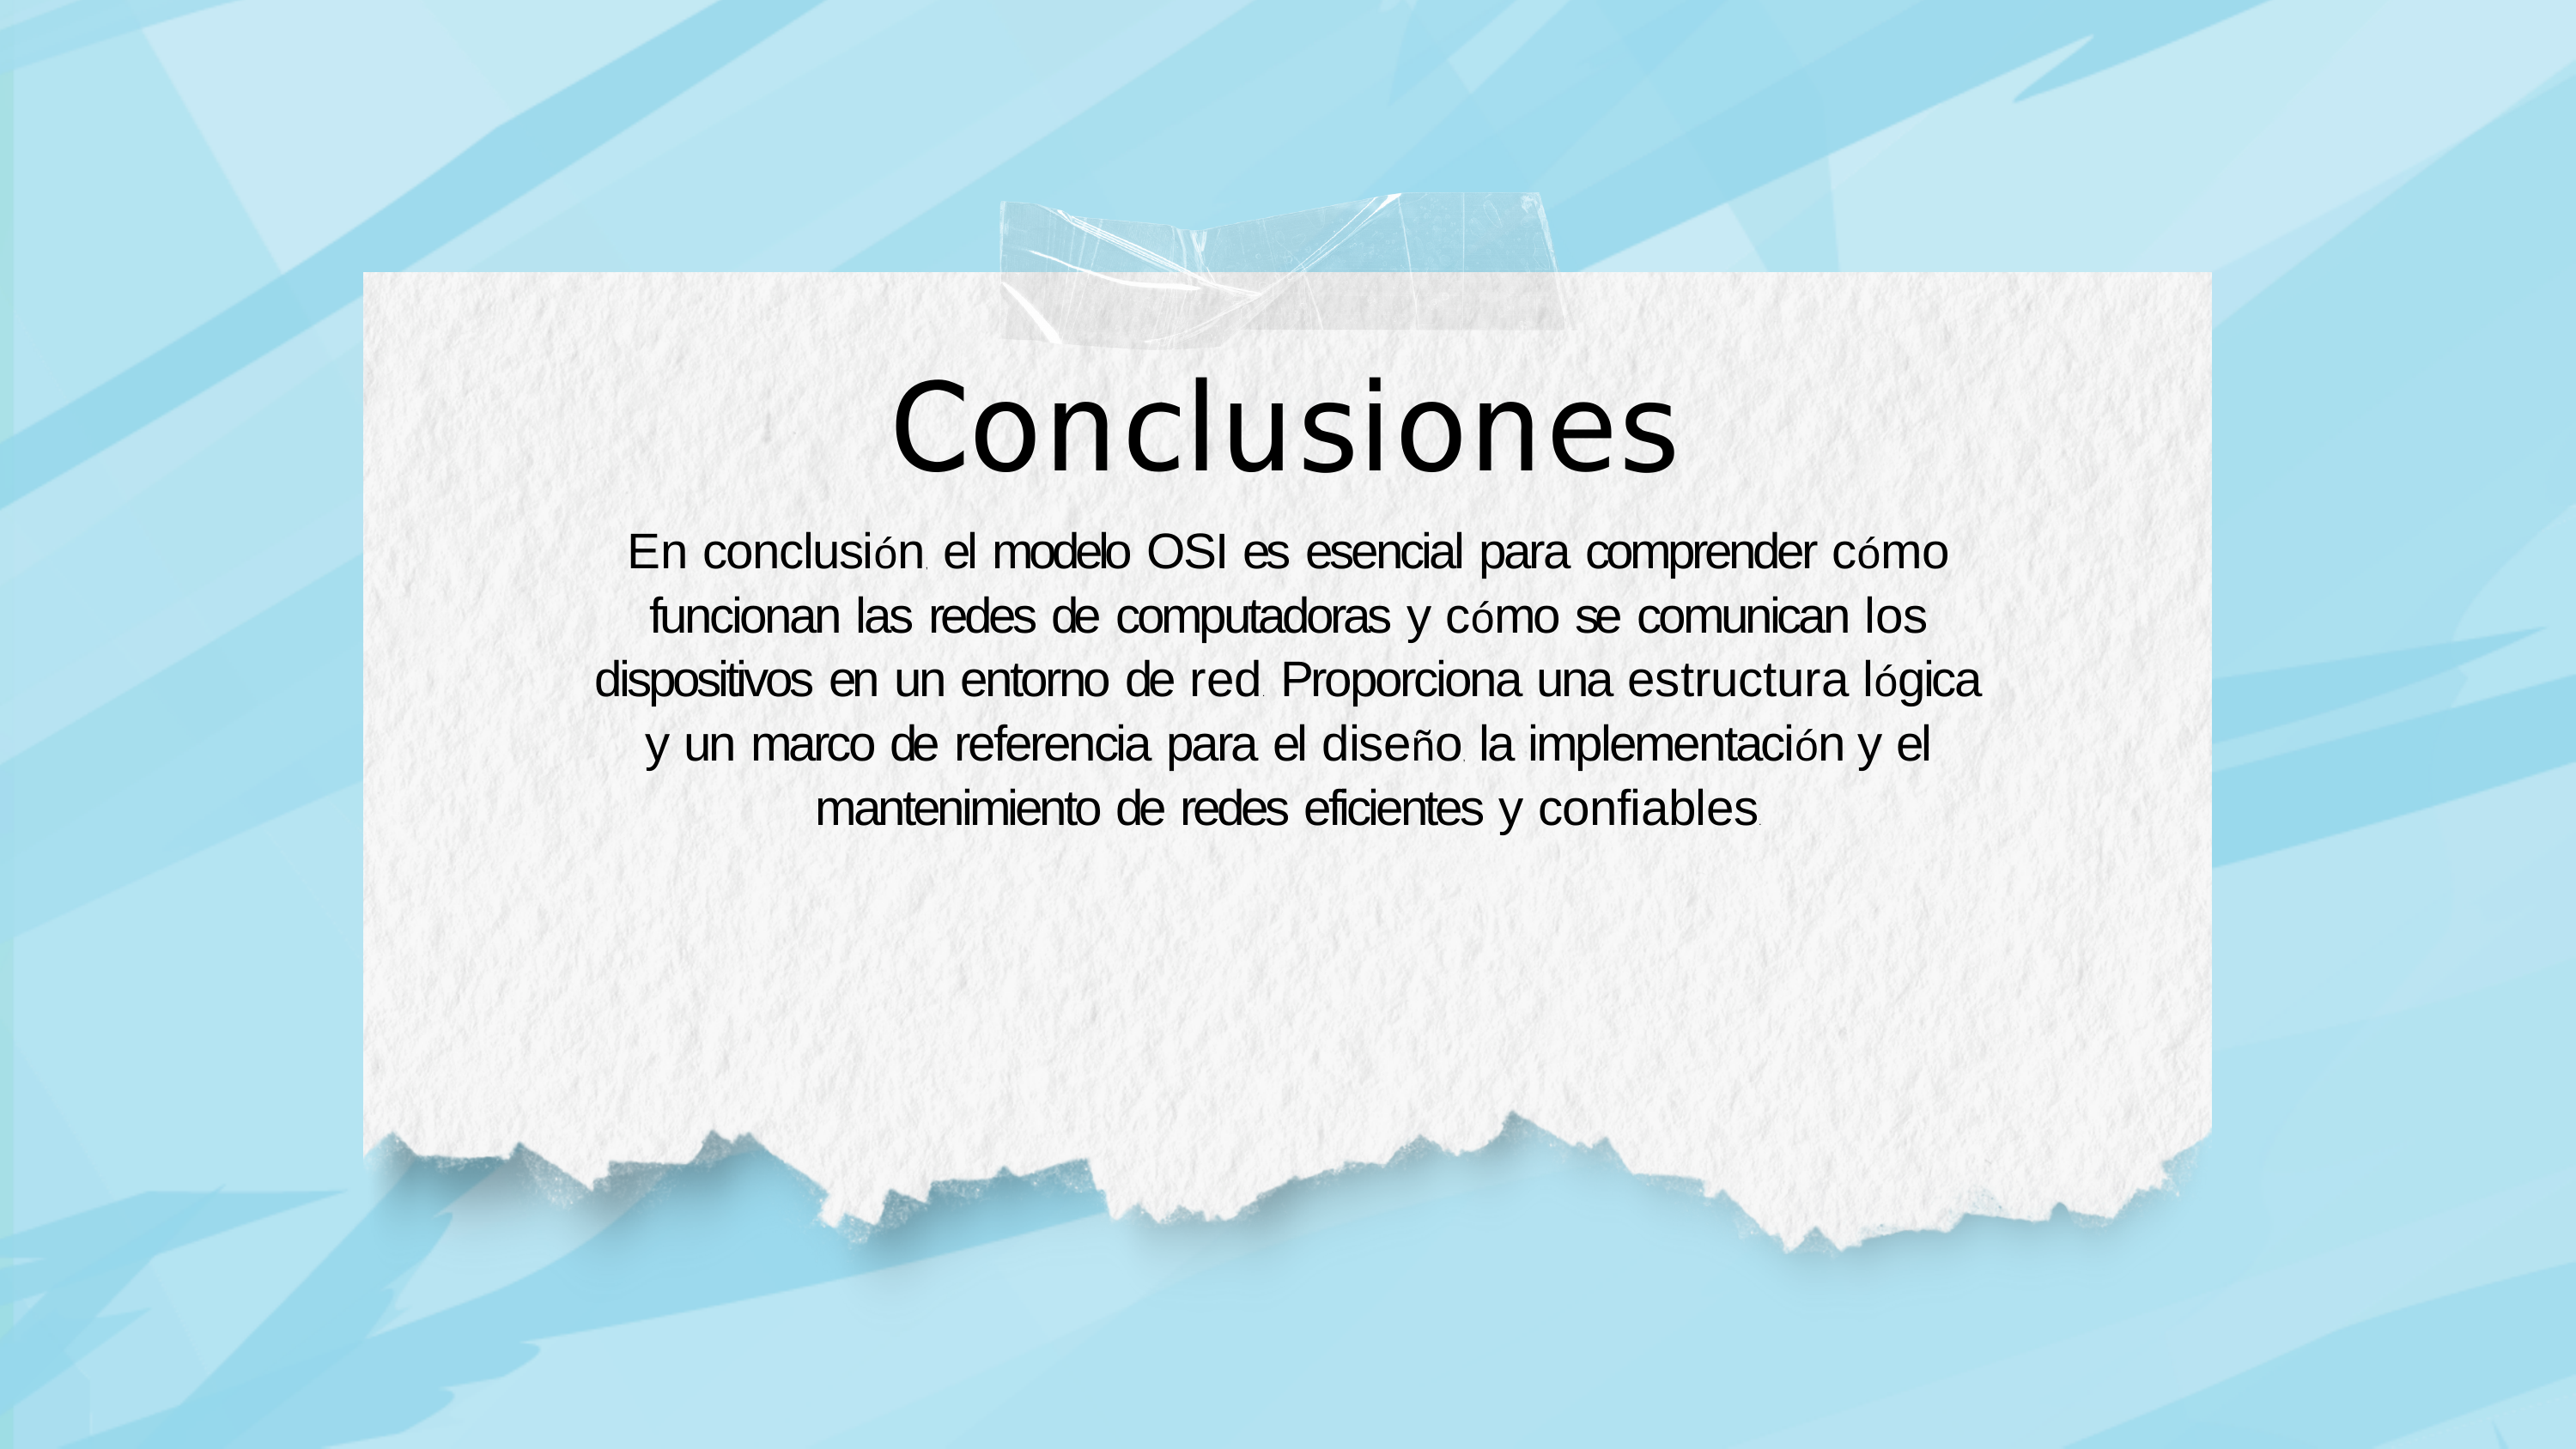

# Conclusiones
En conclusión,  el modelo OSI es esencial para comprender cómo funcionan las redes de computadoras y cómo se comunican los dispositivos en un entorno de red.  Proporciona una estructura lógica y un marco de referencia para el diseño,  la implementación y el mantenimiento de redes eficientes y confiables.